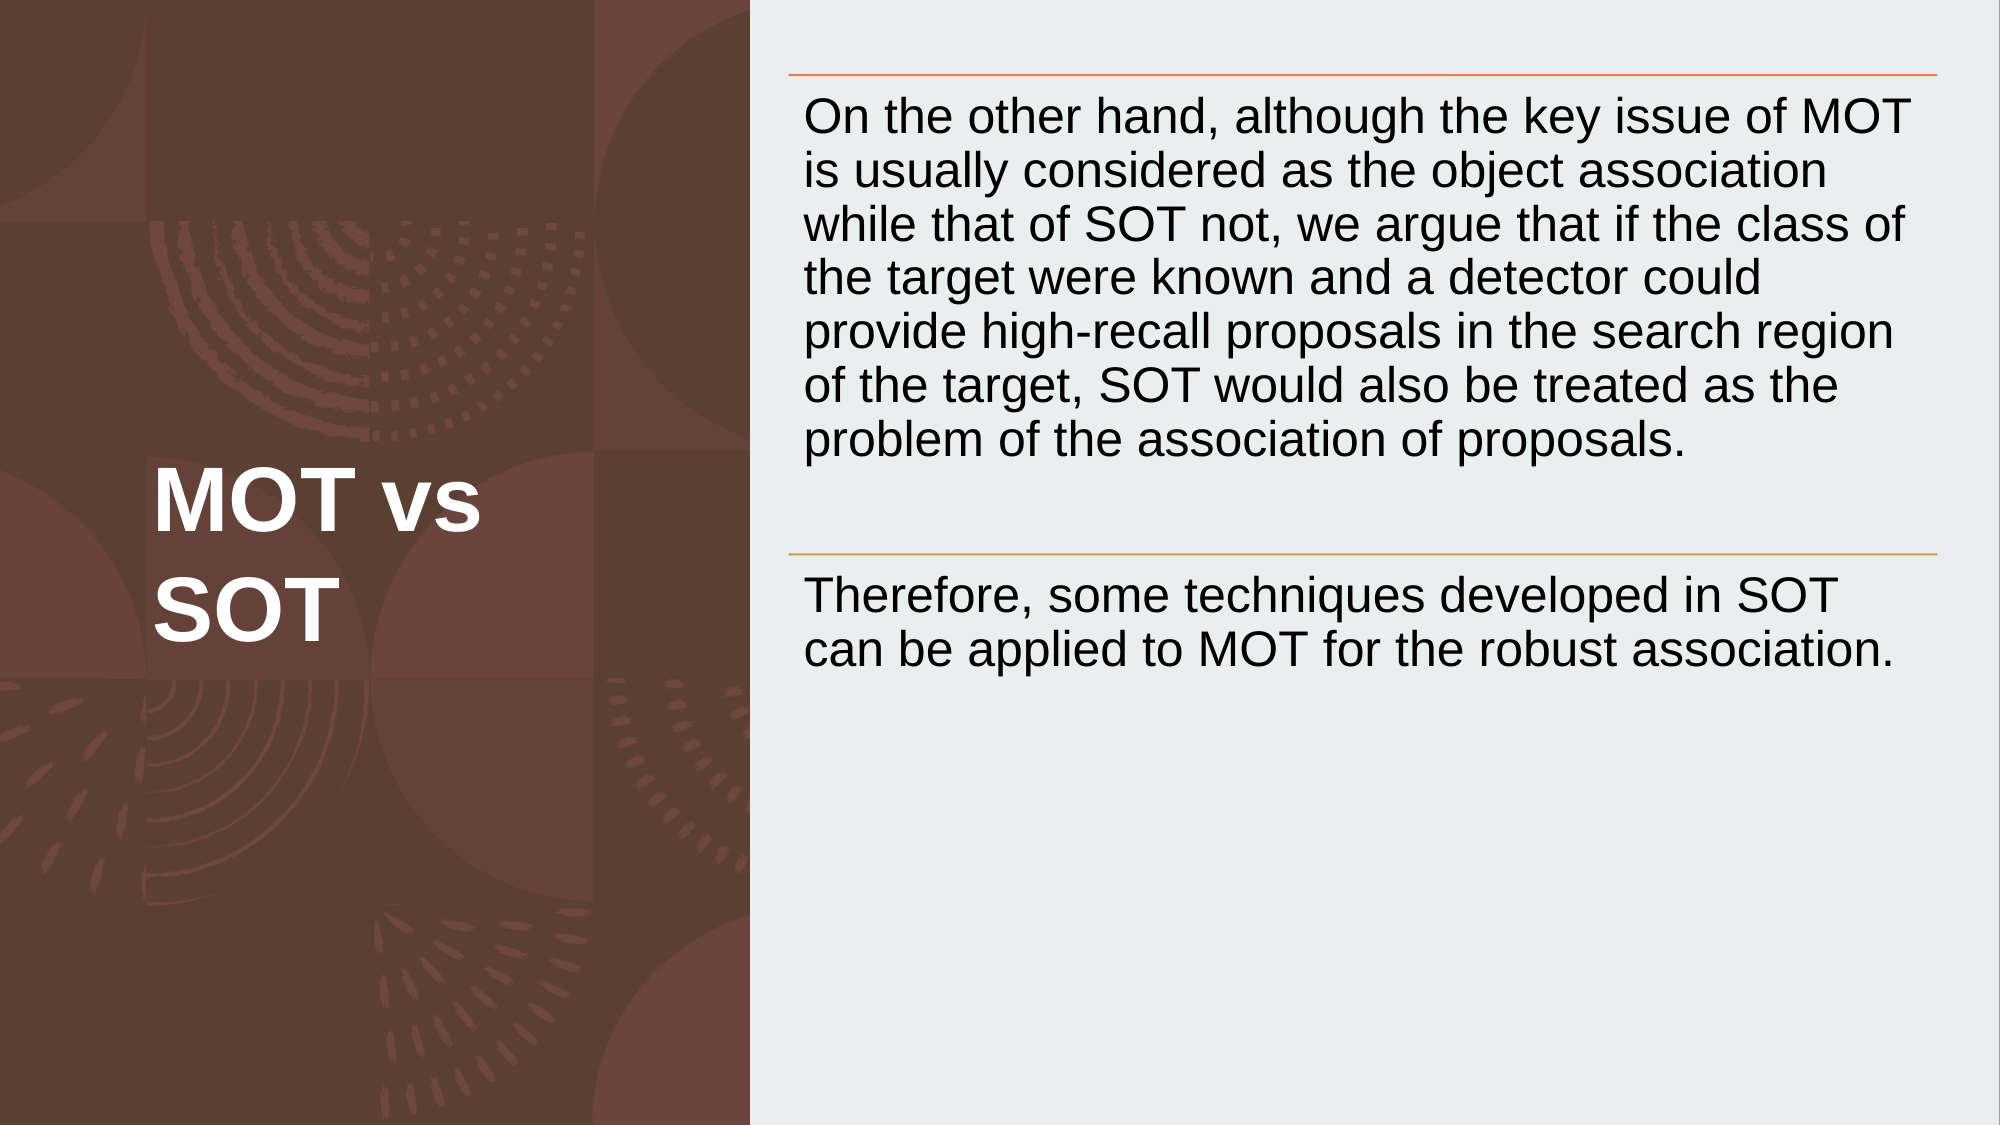

On the other hand, although the key issue of MOT is usually considered as the object association while that of SOT not, we argue that if the class of the target were known and a detector could provide high-recall proposals in the search region of the target, SOT would also be treated as the problem of the association of proposals.
Therefore, some techniques developed in SOT can be applied to MOT for the robust association.
# MOT vs SOT